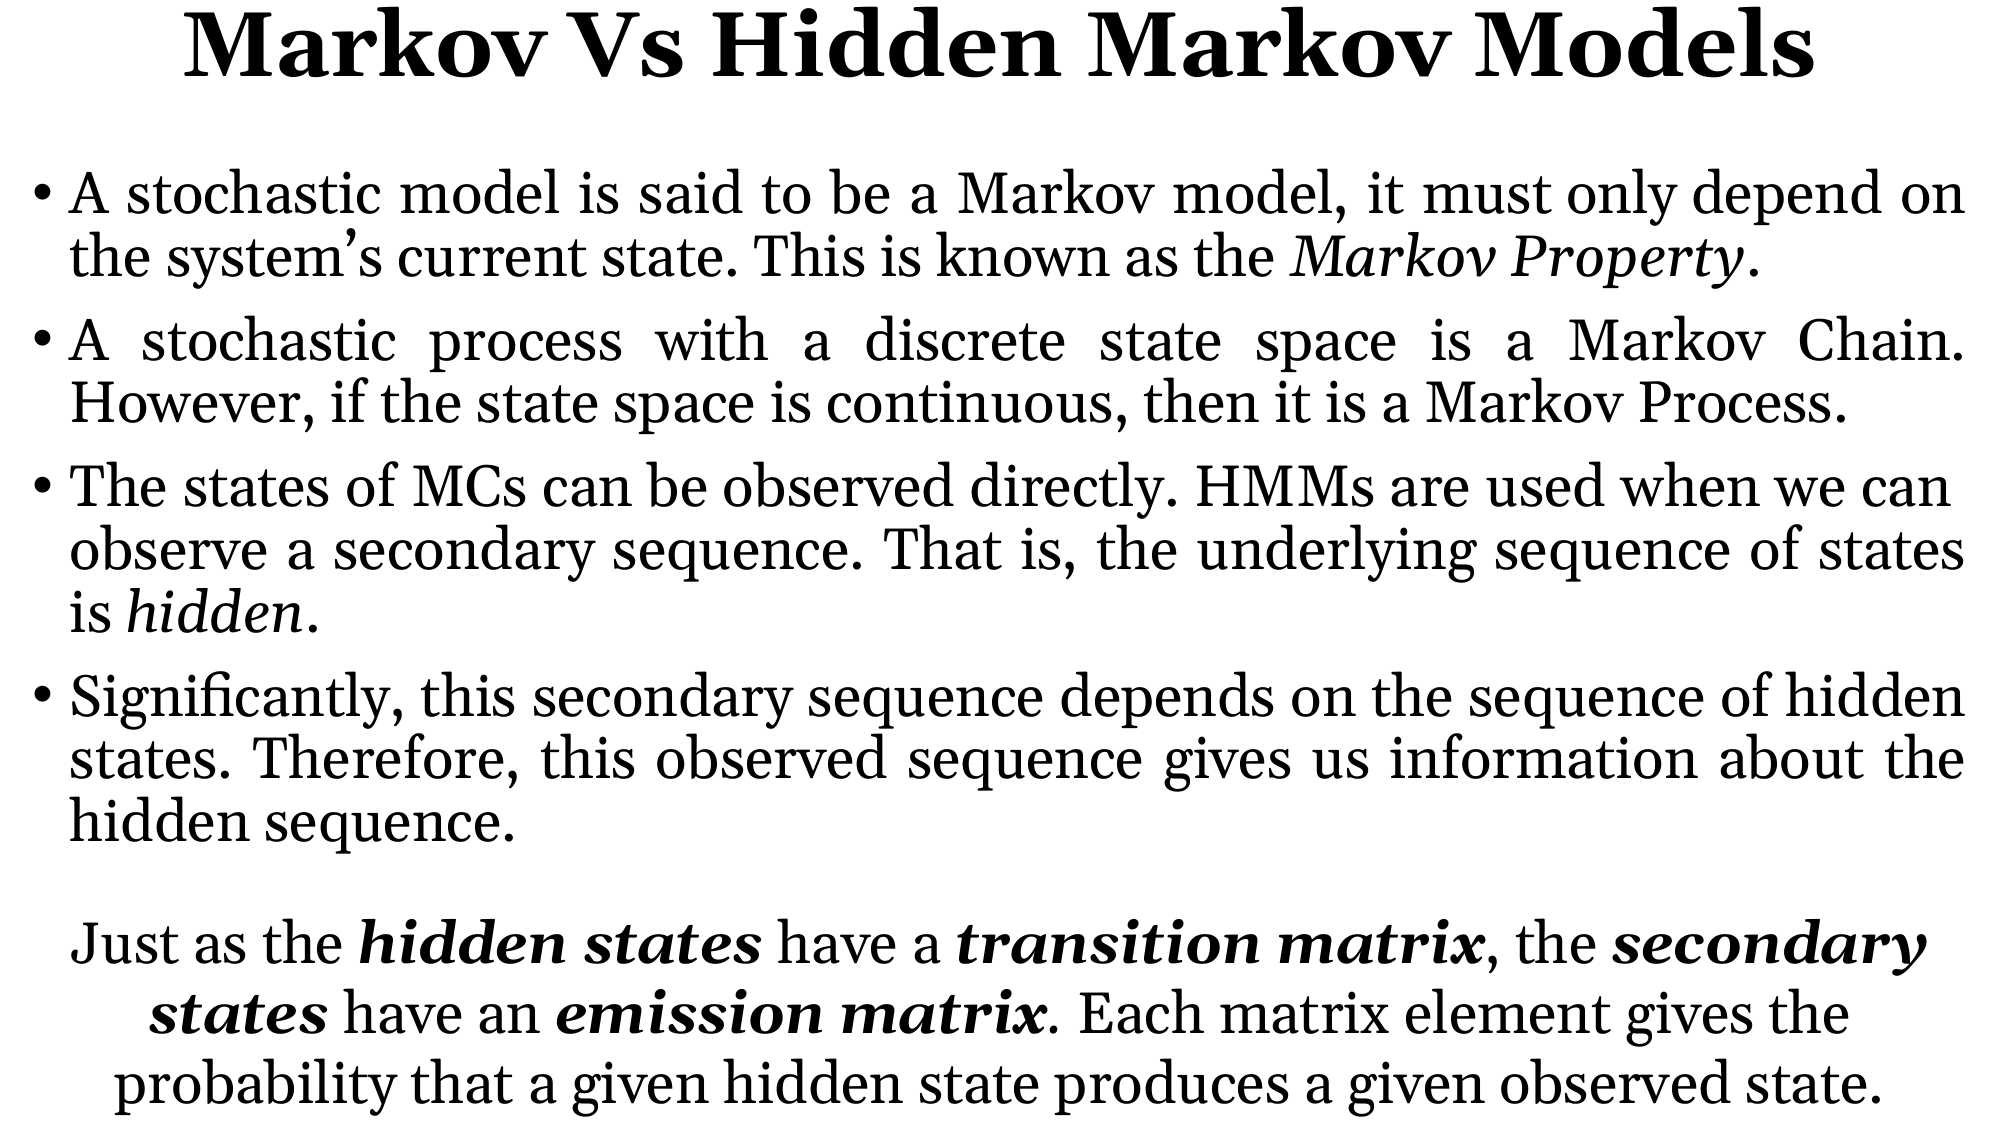

# Markov Vs Hidden Markov Models
A stochastic model is said to be a Markov model, it must only depend on the system’s current state. This is known as the Markov Property.
A stochastic process with a discrete state space is a Markov Chain. However, if the state space is continuous, then it is a Markov Process.
The states of MCs can be observed directly. HMMs are used when we can  observe a secondary sequence. That is, the underlying sequence of states is hidden.
Significantly, this secondary sequence depends on the sequence of hidden states. Therefore, this observed sequence gives us information about the hidden sequence.
Just as the hidden states have a transition matrix, the secondary states have an emission matrix. Each matrix element gives the probability that a given hidden state produces a given observed state.